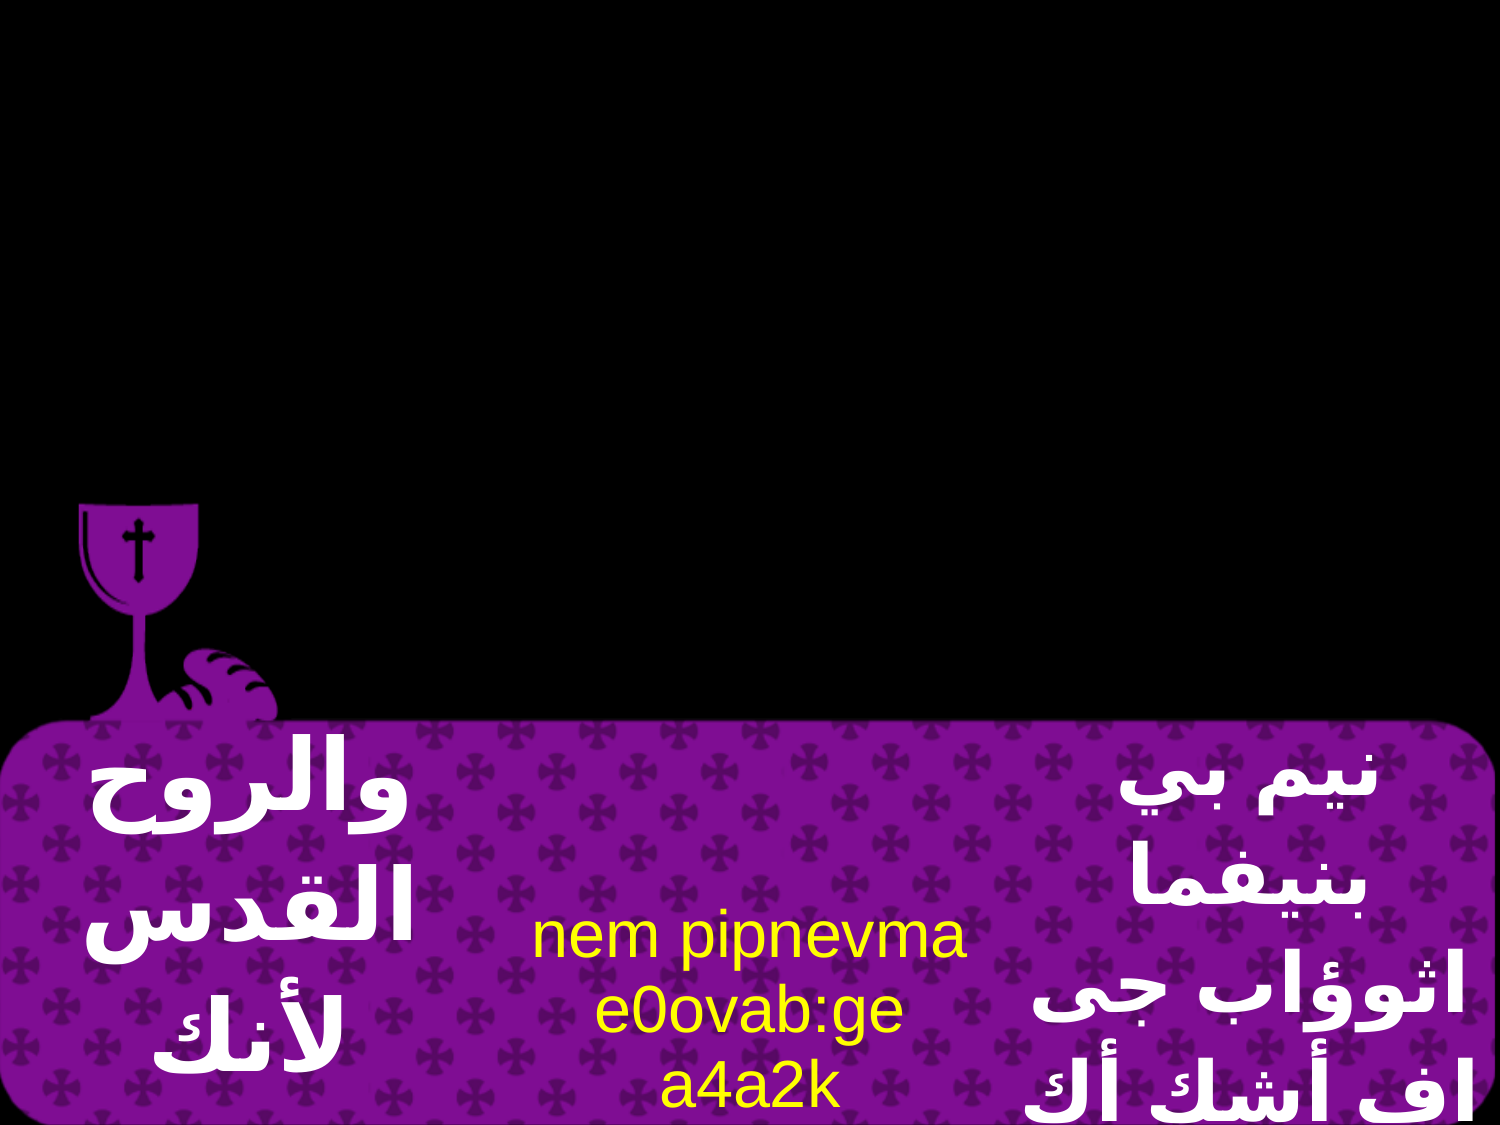

| والروح القدس لأنك صلبت وخلصتنا | nem pipnevma e0ovab:ge a4a2k akcw5`mmon | نيم بي بنيفما اثوؤاب جى اف أشك أك سوتي اممون |
| --- | --- | --- |